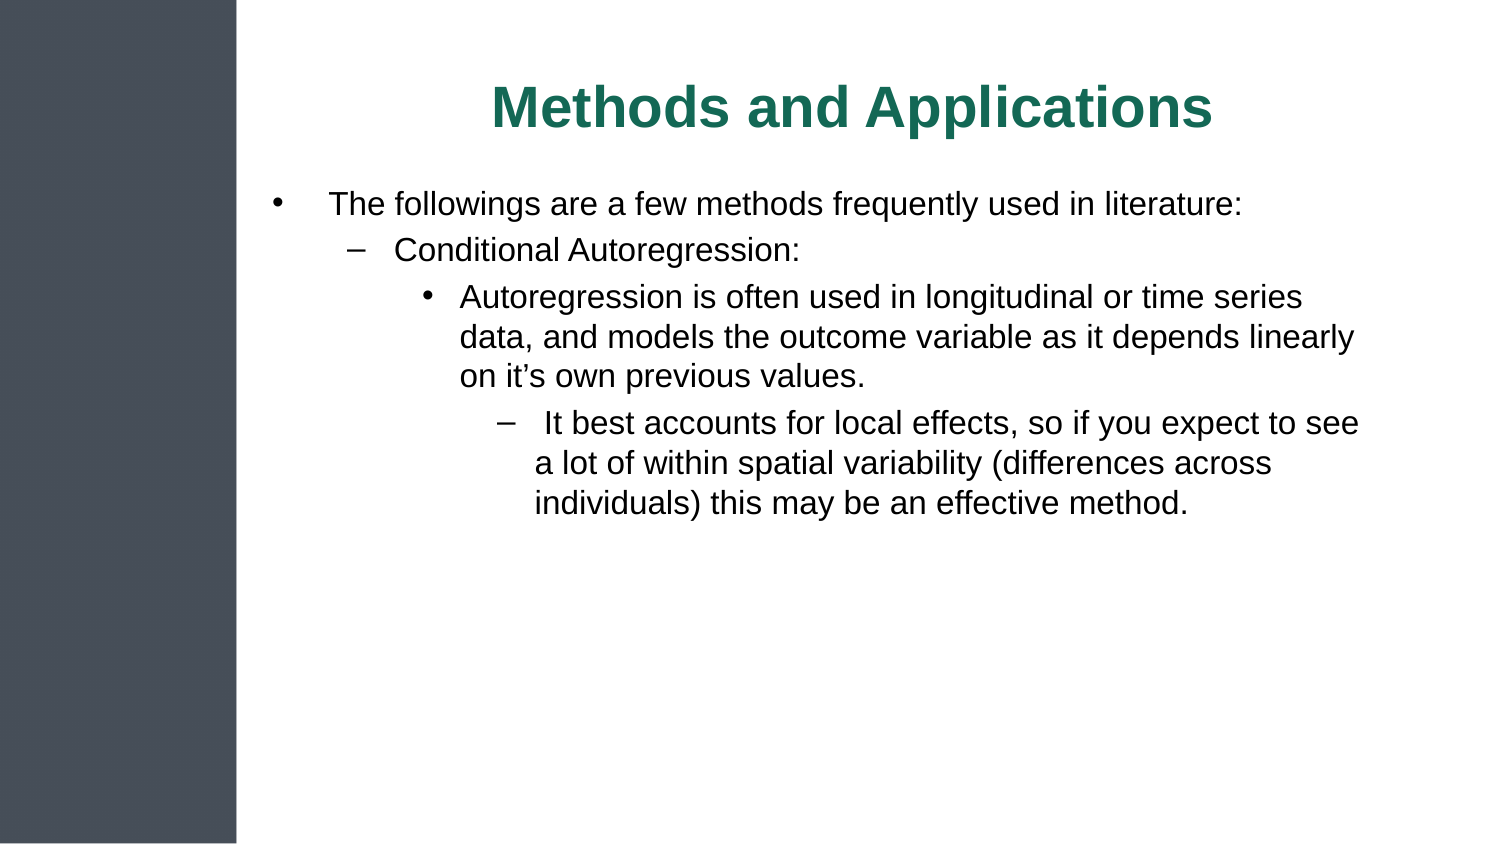

# Methods and Applications
The followings are a few methods frequently used in literature:
Conditional Autoregression:
Autoregression is often used in longitudinal or time series data, and models the outcome variable as it depends linearly on it’s own previous values.
 It best accounts for local effects, so if you expect to see a lot of within spatial variability (differences across individuals) this may be an effective method.